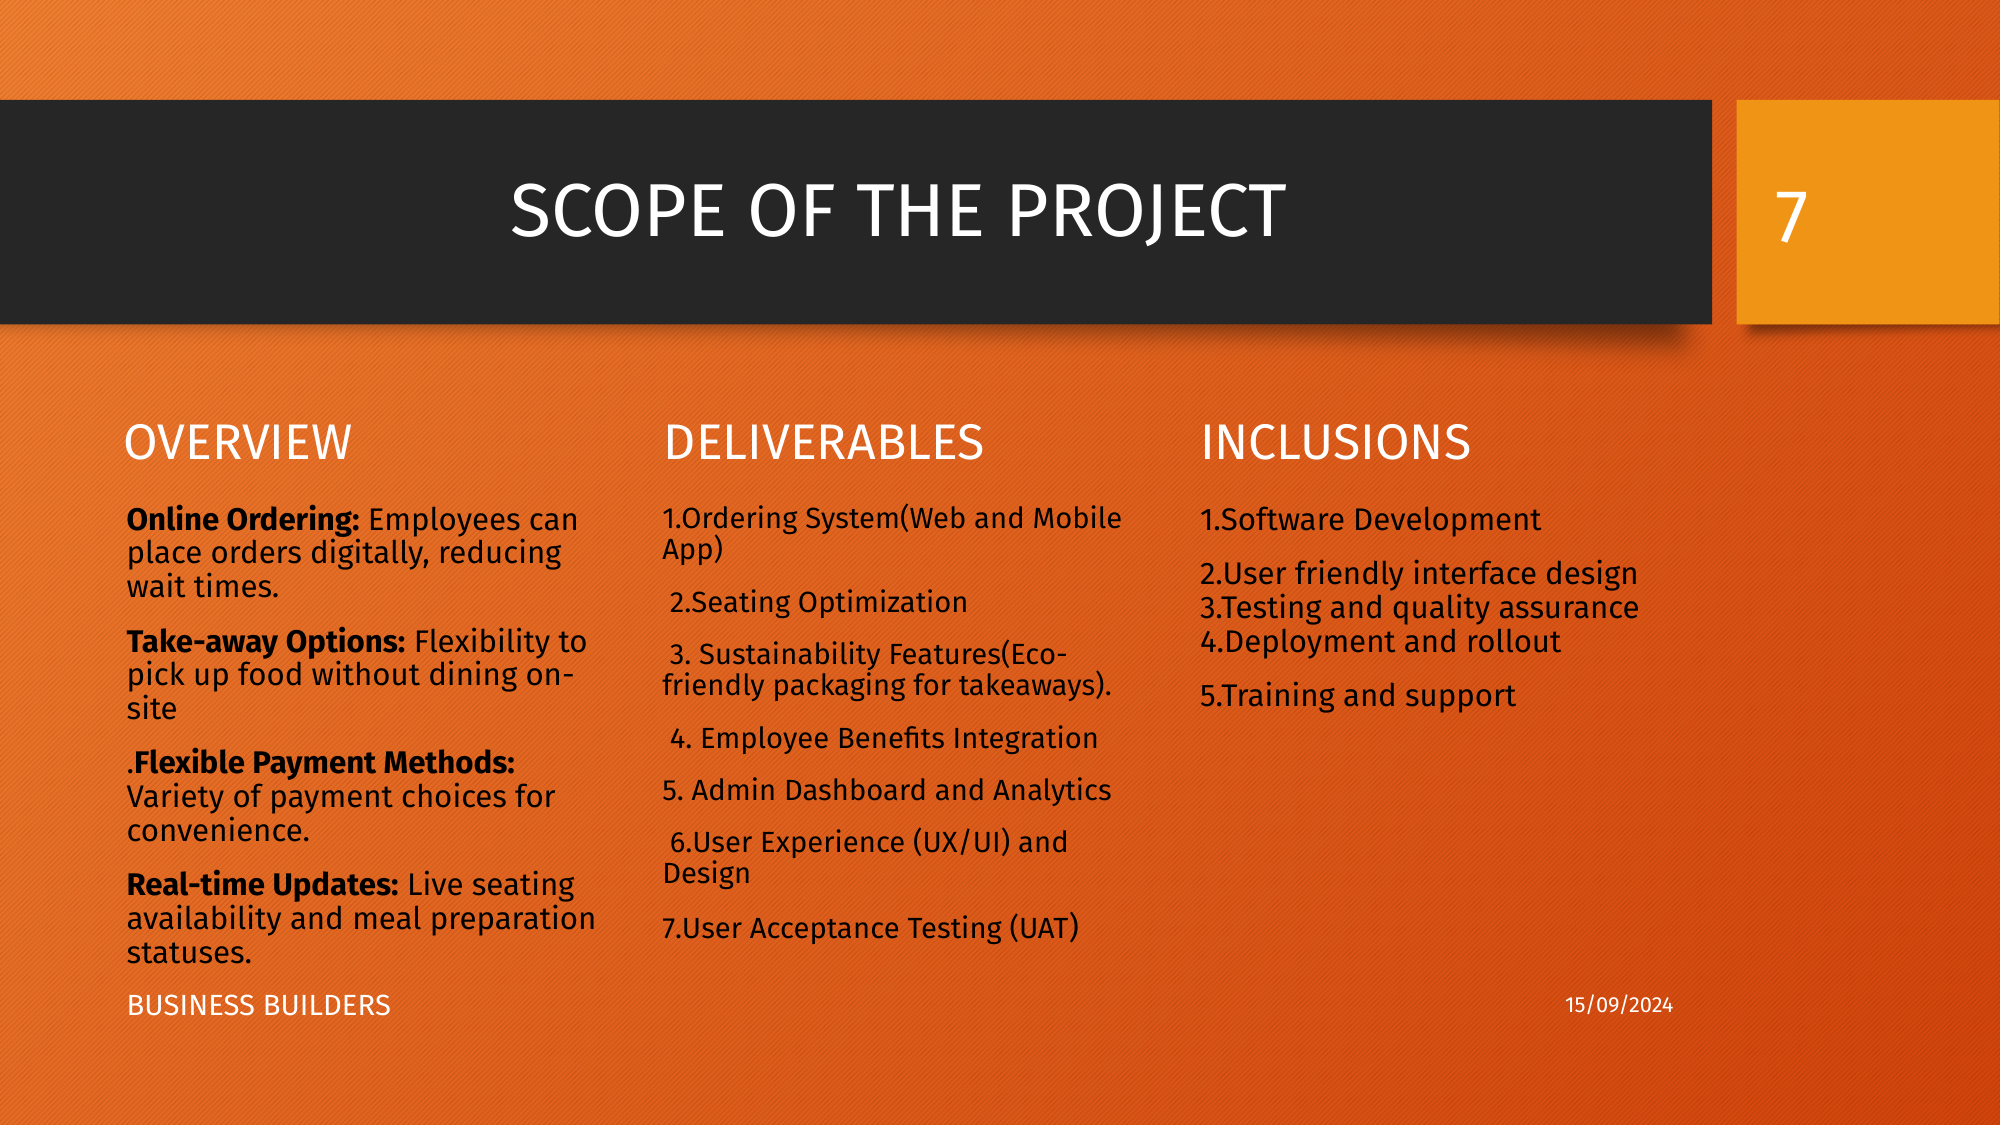

7
# SCOPE OF THE PROJECT
OVERVIEW
DELIVERABLES
INCLUSIONS
Online Ordering: Employees can place orders digitally, reducing wait times.
Take-away Options: Flexibility to pick up food without dining on-site
.Flexible Payment Methods: Variety of payment choices for convenience.
Real-time Updates: Live seating availability and meal preparation statuses.
1.Ordering System(Web and Mobile App)
 2.Seating Optimization
 3. Sustainability Features(Eco-friendly packaging for takeaways).
 4. Employee Benefits Integration
5. Admin Dashboard and Analytics
 6.User Experience (UX/UI) and Design
7.User Acceptance Testing (UAT)
1.Software Development
2.User friendly interface design 3.Testing and quality assurance 4.Deployment and rollout
5.Training and support
15/09/2024
BUSINESS BUILDERS